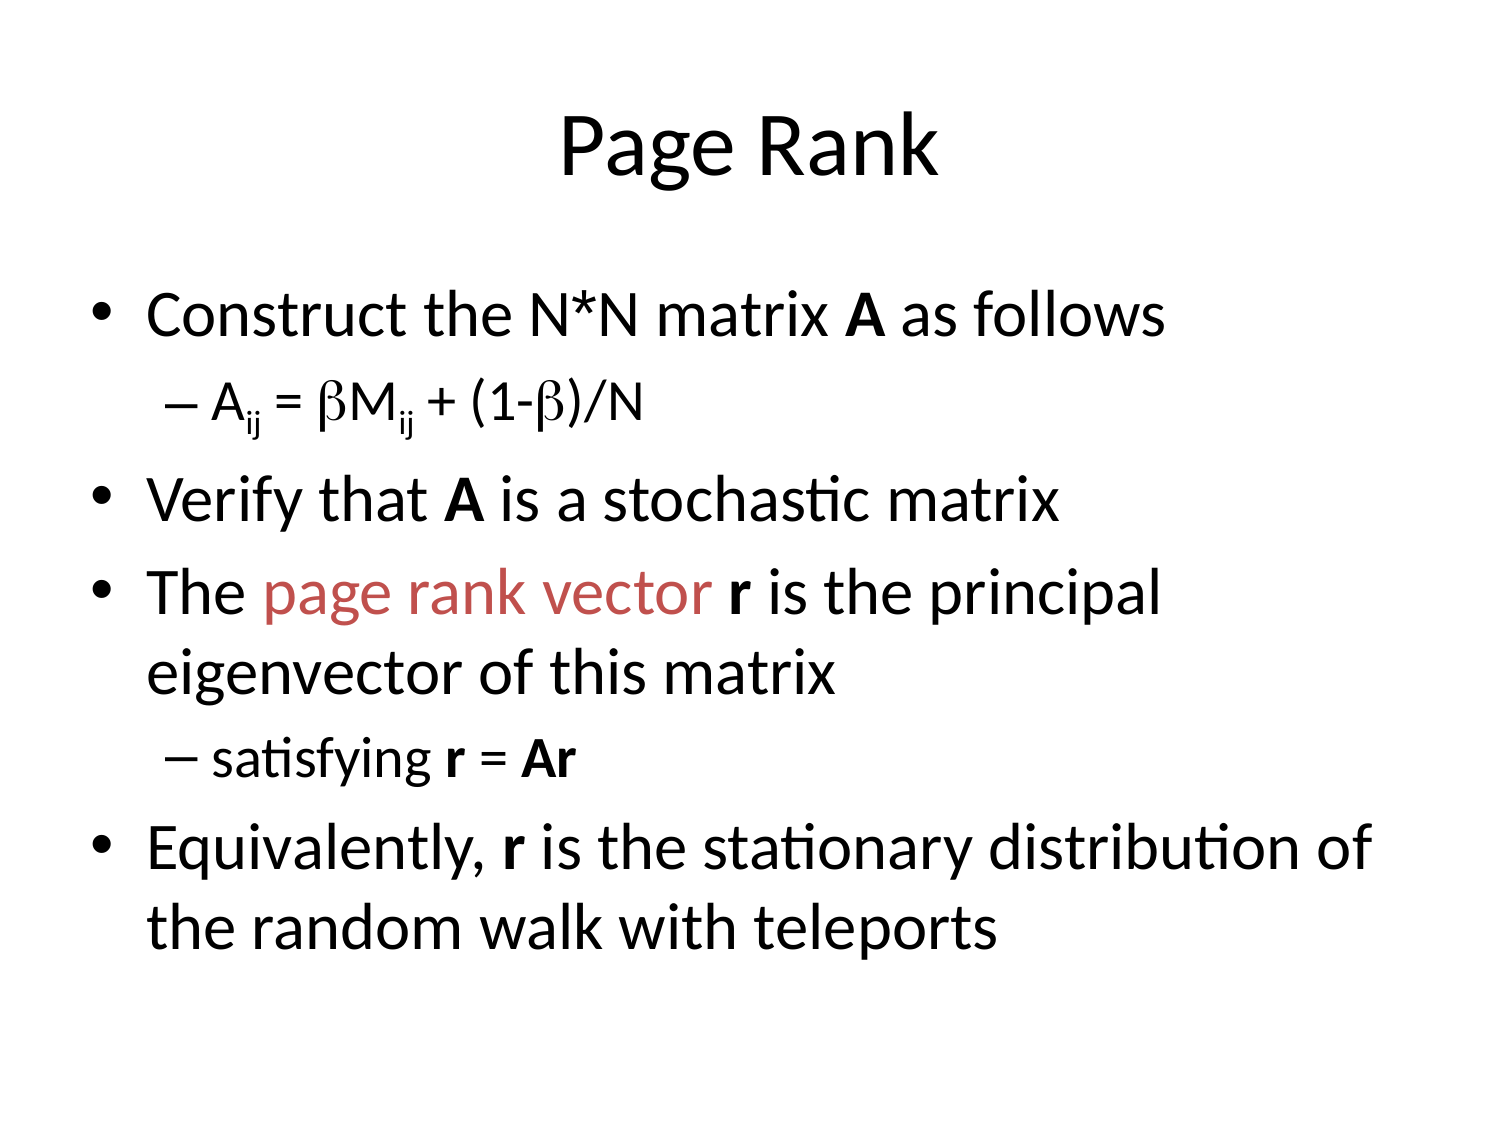

# Page Rank
Construct the N*N matrix A as follows
Aij = βMij + (1-β)/N
Verify that A is a stochastic matrix
The page rank vector r is the principal eigenvector of this matrix
satisfying r = Ar
Equivalently, r is the stationary distribution of the random walk with teleports